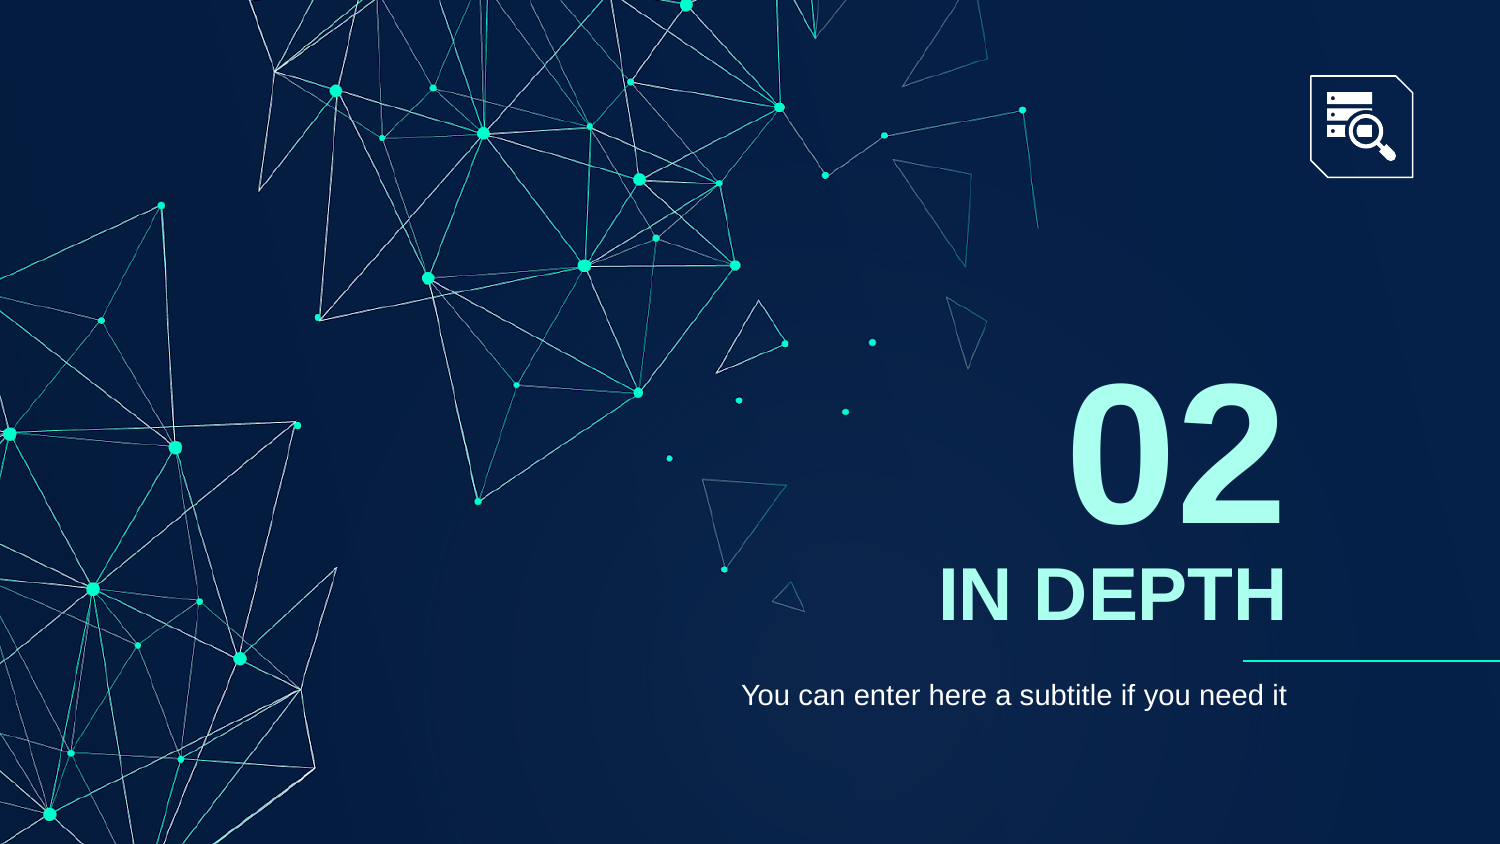

02
# IN DEPTH
You can enter here a subtitle if you need it